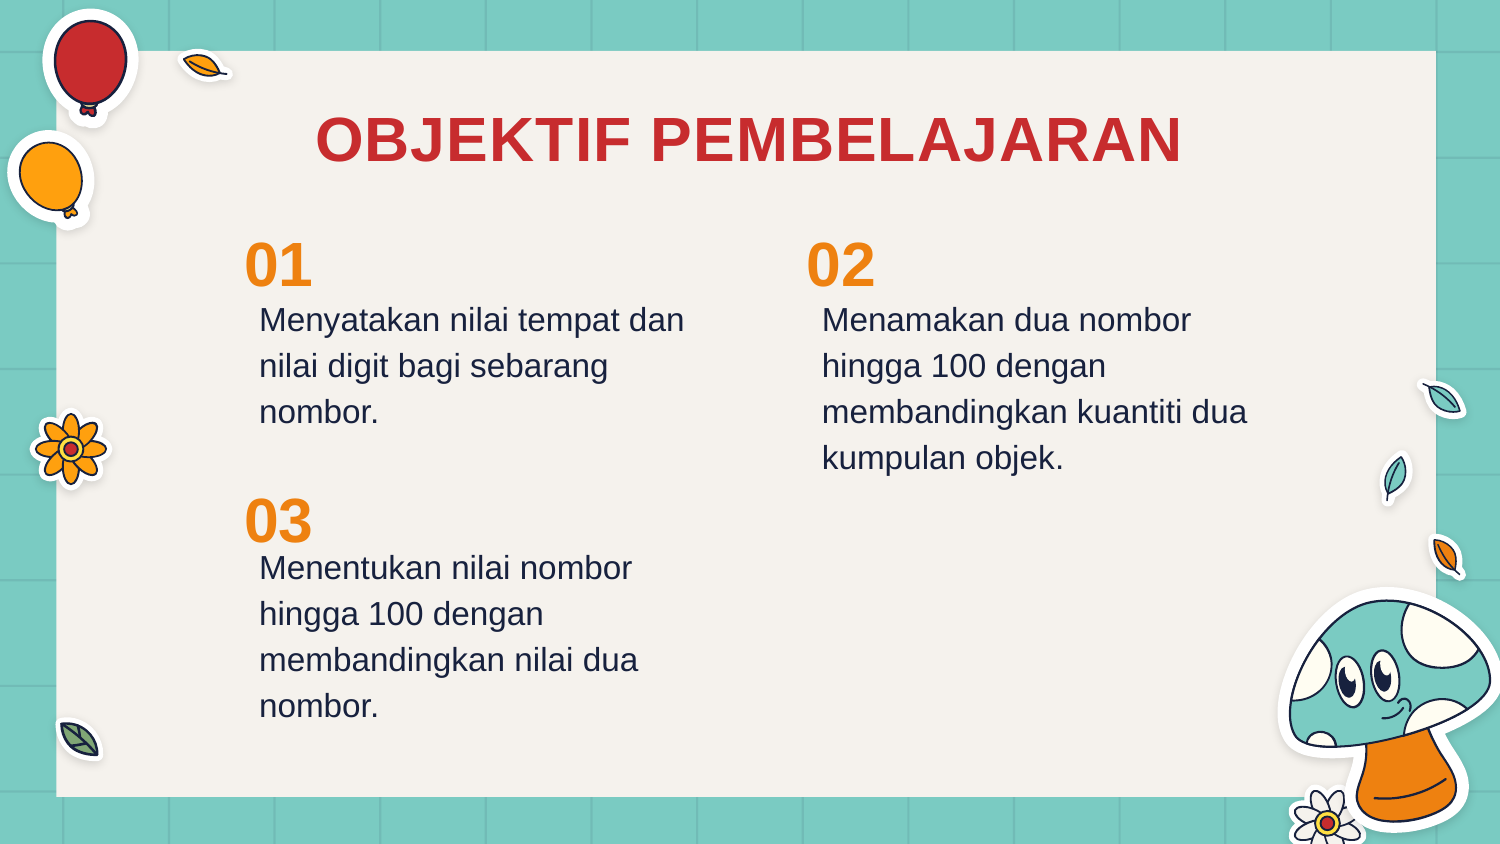

# OBJEKTIF PEMBELAJARAN
01
02
Menyatakan nilai tempat dan nilai digit bagi sebarang nombor.
Menamakan dua nombor hingga 100 dengan membandingkan kuantiti dua kumpulan objek.
03
Menentukan nilai nombor hingga 100 dengan membandingkan nilai dua nombor.